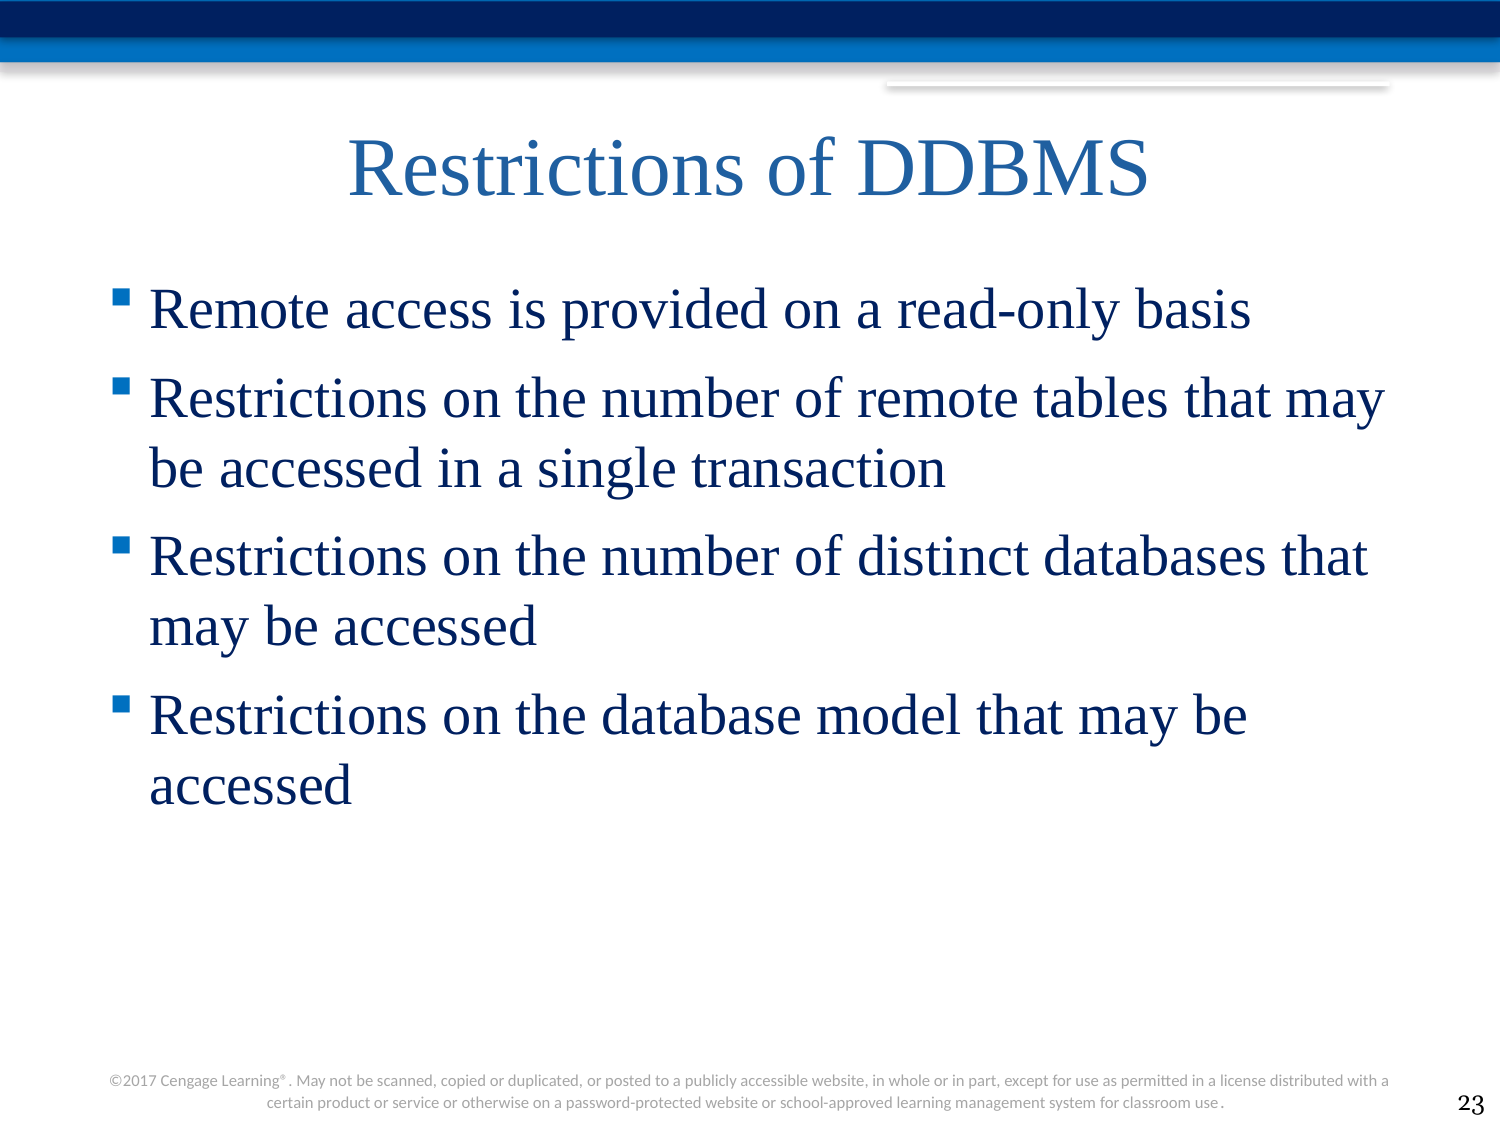

# Restrictions of DDBMS
Remote access is provided on a read-only basis
Restrictions on the number of remote tables that may be accessed in a single transaction
Restrictions on the number of distinct databases that may be accessed
Restrictions on the database model that may be accessed
23